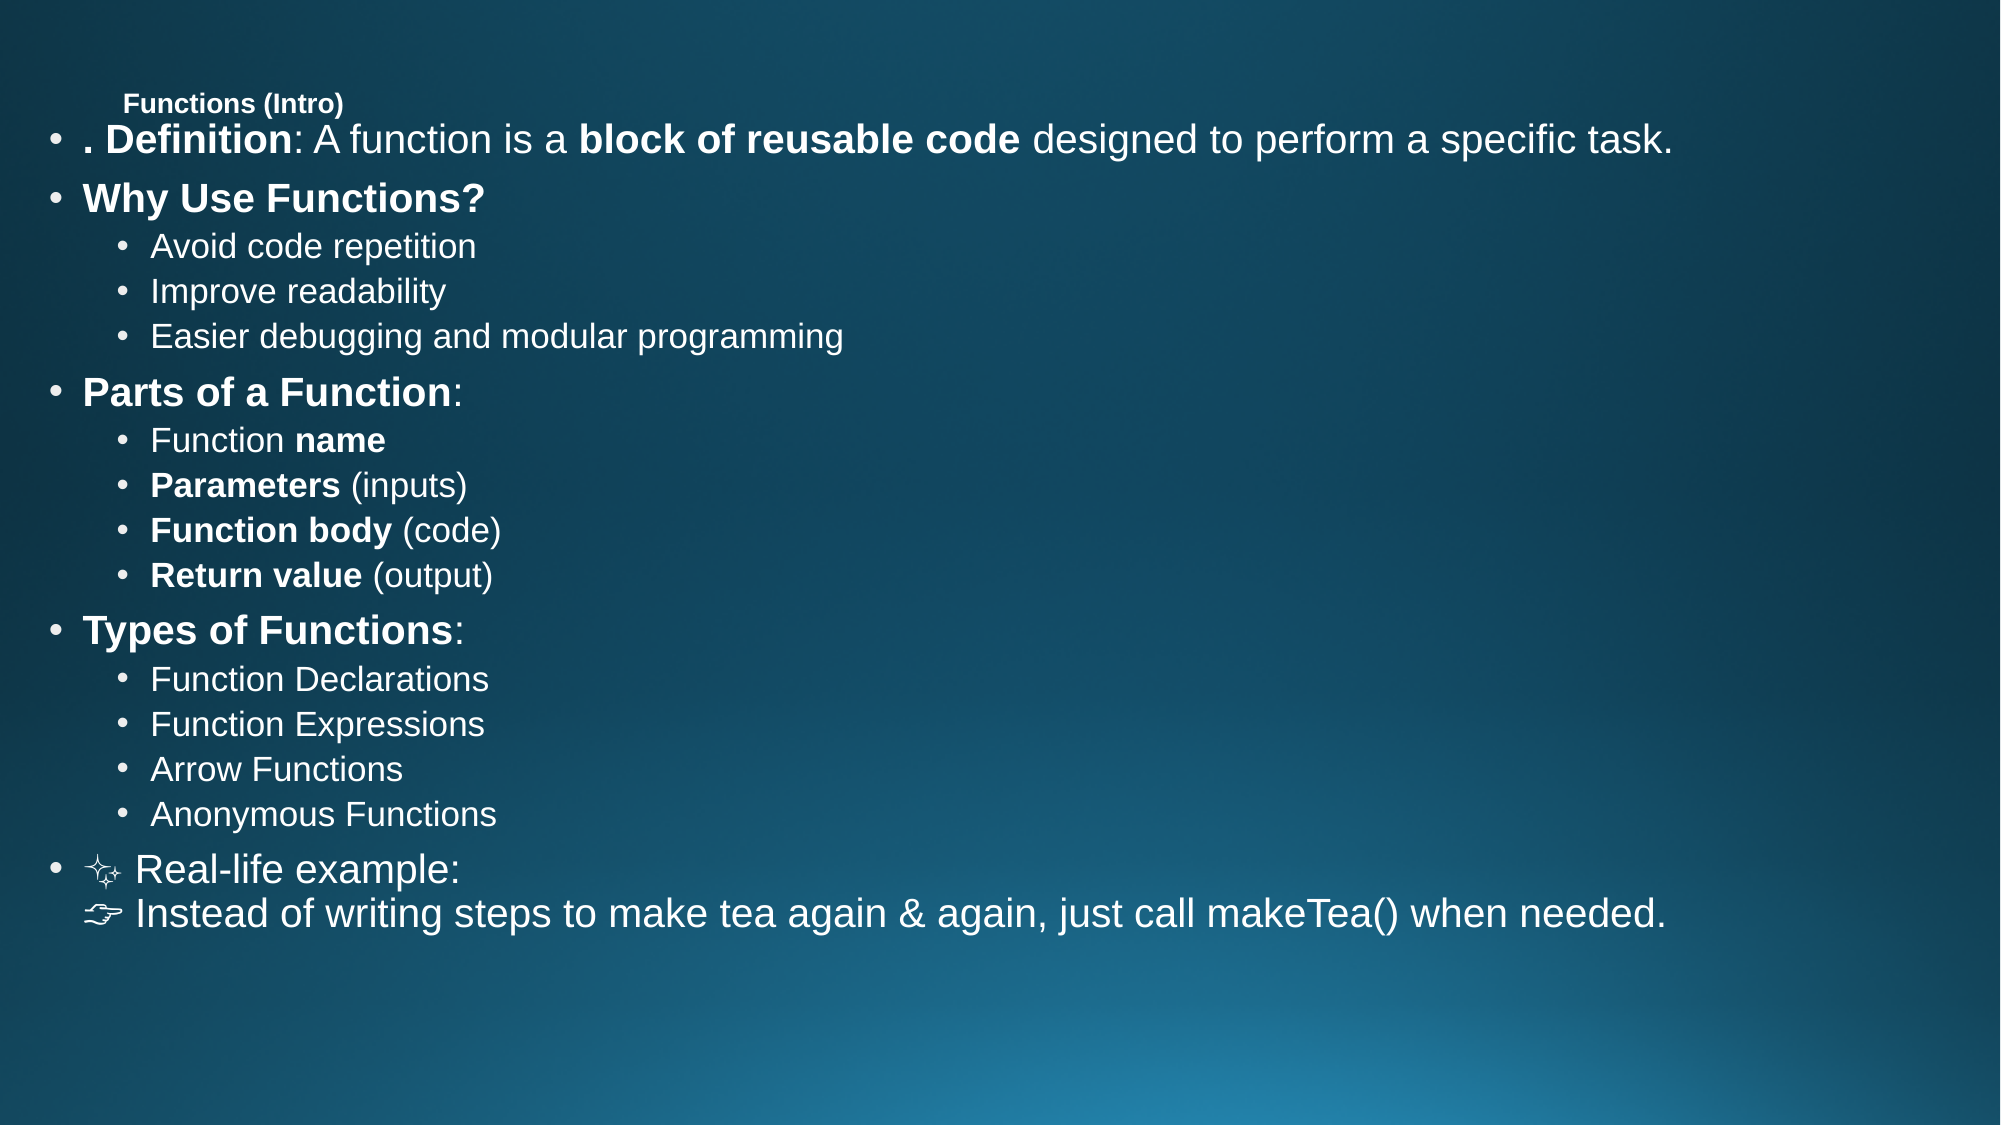

# Functions (Intro)
. Definition: A function is a block of reusable code designed to perform a specific task.
Why Use Functions?
Avoid code repetition
Improve readability
Easier debugging and modular programming
Parts of a Function:
Function name
Parameters (inputs)
Function body (code)
Return value (output)
Types of Functions:
Function Declarations
Function Expressions
Arrow Functions
Anonymous Functions
✨ Real-life example:
👉 Instead of writing steps to make tea again & again, just call makeTea() when needed.